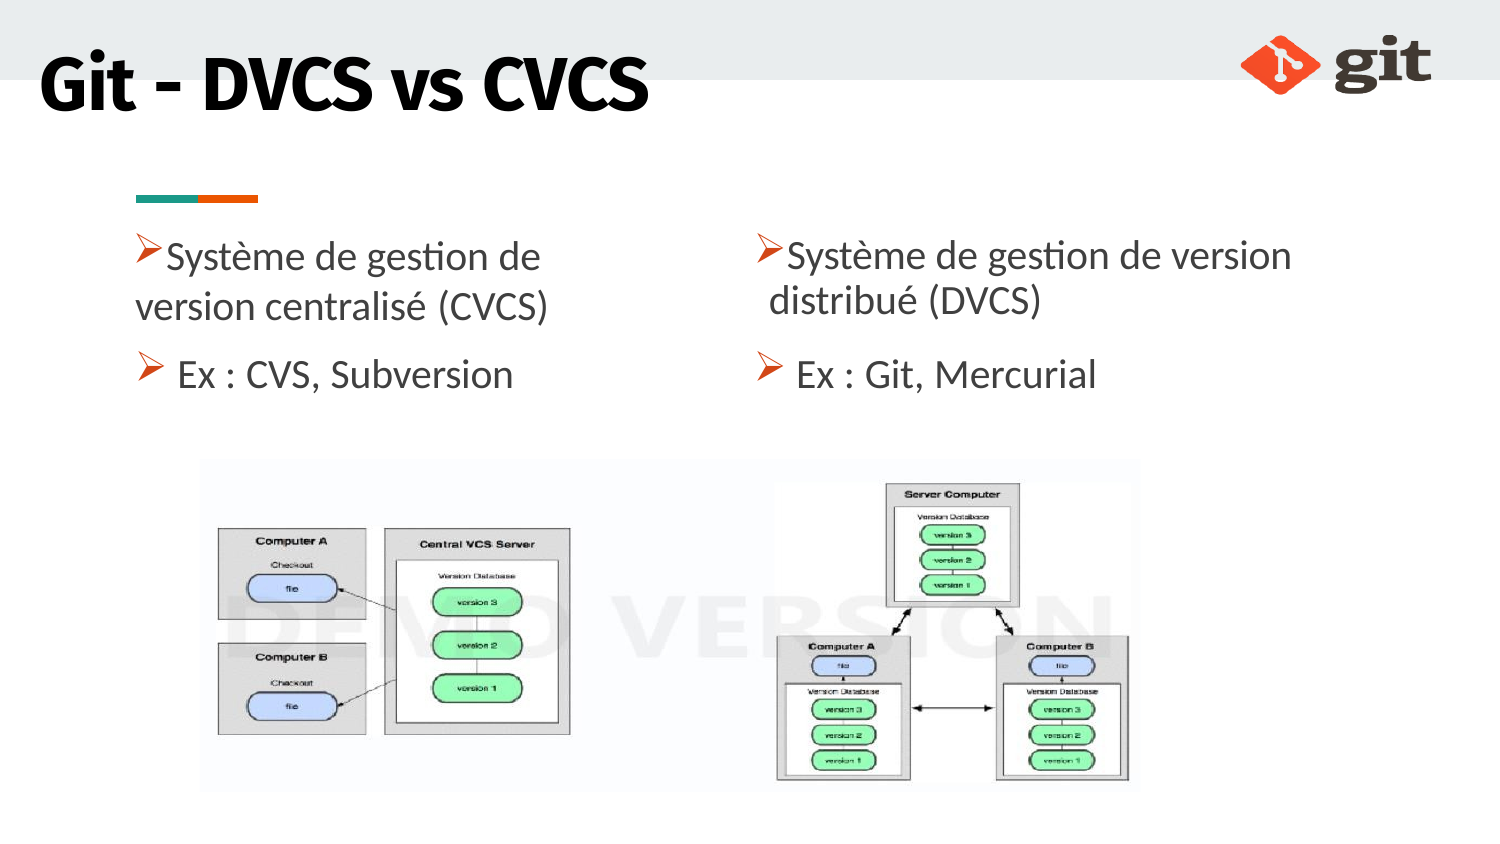

Git - DVCS vs CVCS

# Git - DVCS vs CVCS
Système de gestion de  version centralisé (CVCS)
Ex : CVS, Subversion
Système de gestion de version  distribué (DVCS)
Ex : Git, Mercurial